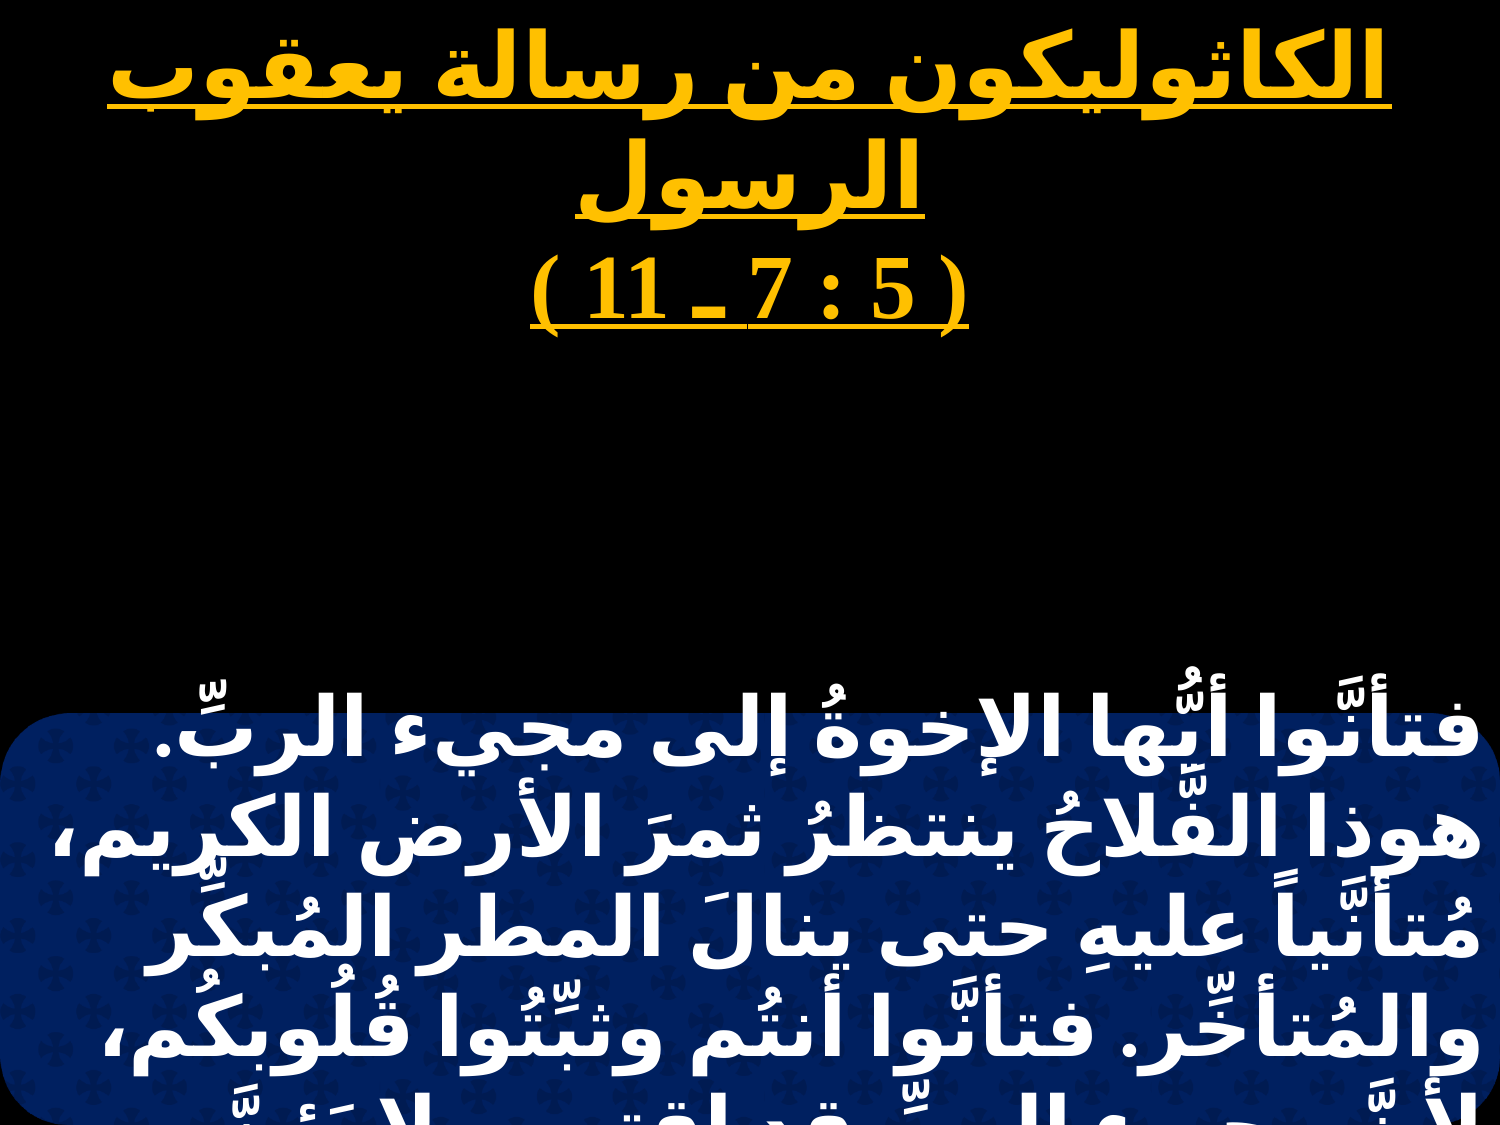

الكاثوليكون من رسالة يعقوب الرسول
( 5 : 7 ـ 11 )
فتأنَّوا أيُّها الإخوةُ إلى مجيء الربِّ. هوذا الفَّلاحُ ينتظرُ ثمرَ الأرض الكريم، مُتأنَّياً عليهِ حتى ينالَ المطر المُبكِّر والمُتأخِّر. فتأنَّوا أنتُم وثبِّتُوا قُلُوبكُم، لأنَّ مجيء الربِّ قد اقترب. لا يَئِنَّ